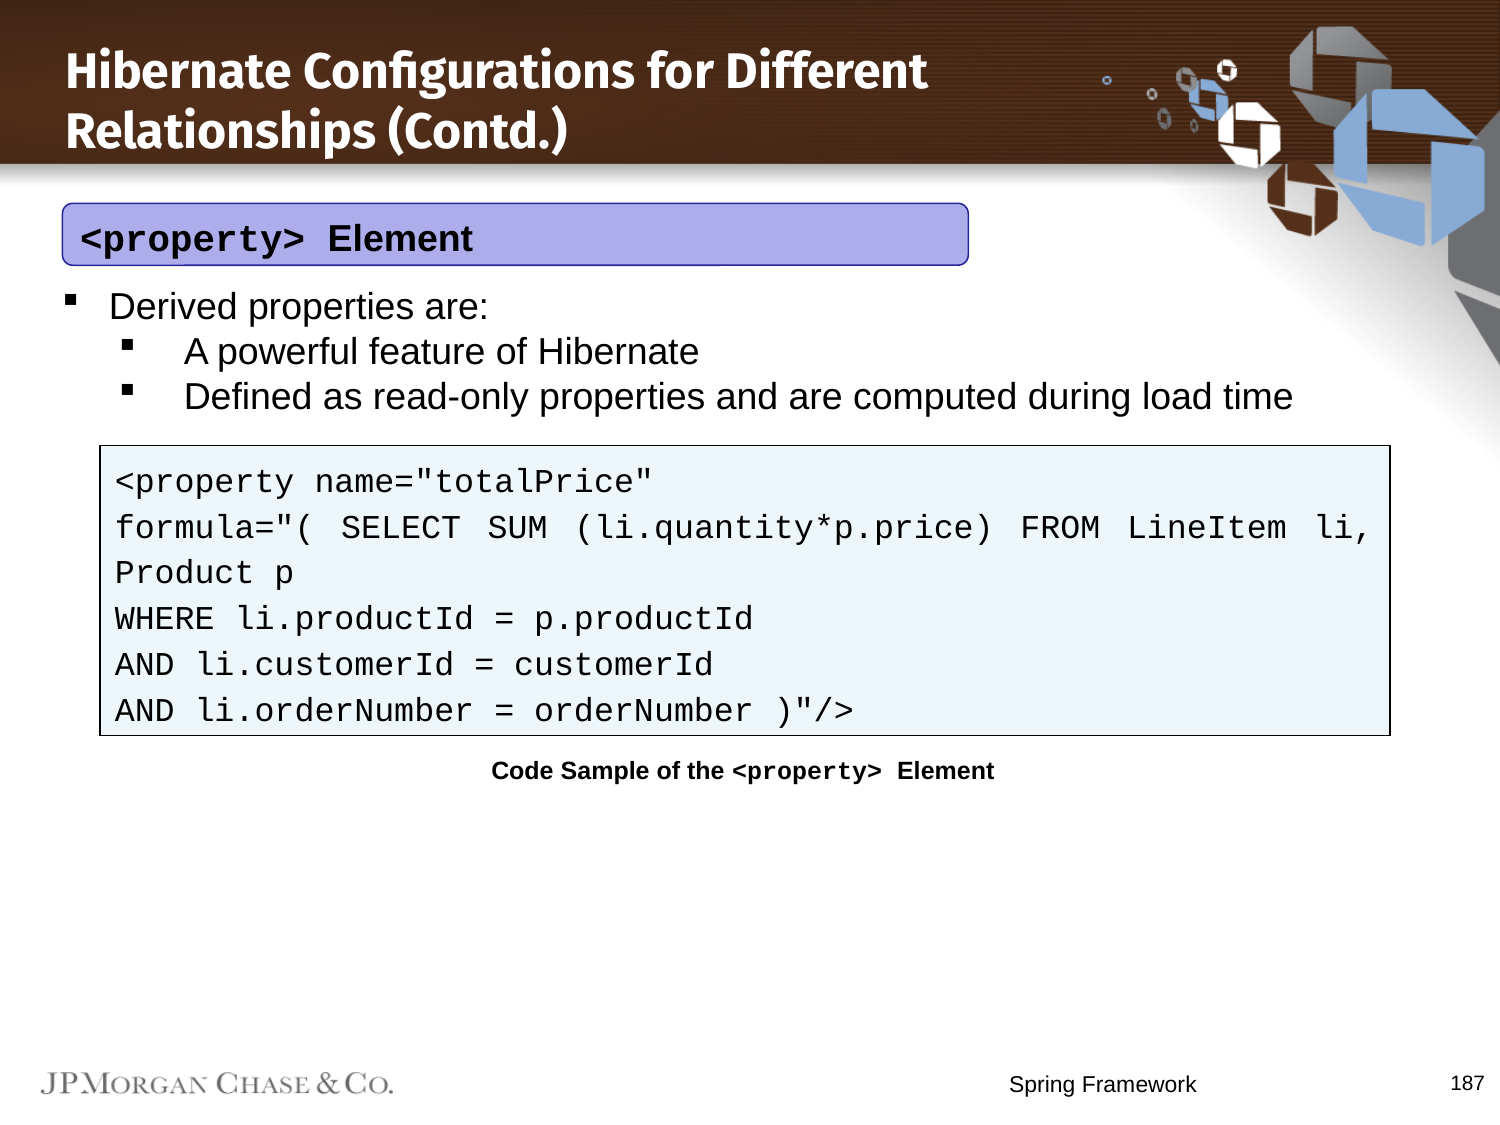

Hibernate Configurations for Different Relationships (Contd.)
<property> Element
Derived properties are:
A powerful feature of Hibernate
Defined as read-only properties and are computed during load time
<property name="totalPrice"
formula="( SELECT SUM (li.quantity*p.price) FROM LineItem li, Product p
WHERE li.productId = p.productId
AND li.customerId = customerId
AND li.orderNumber = orderNumber )"/>
Code Sample of the <property> Element
Spring Framework
187